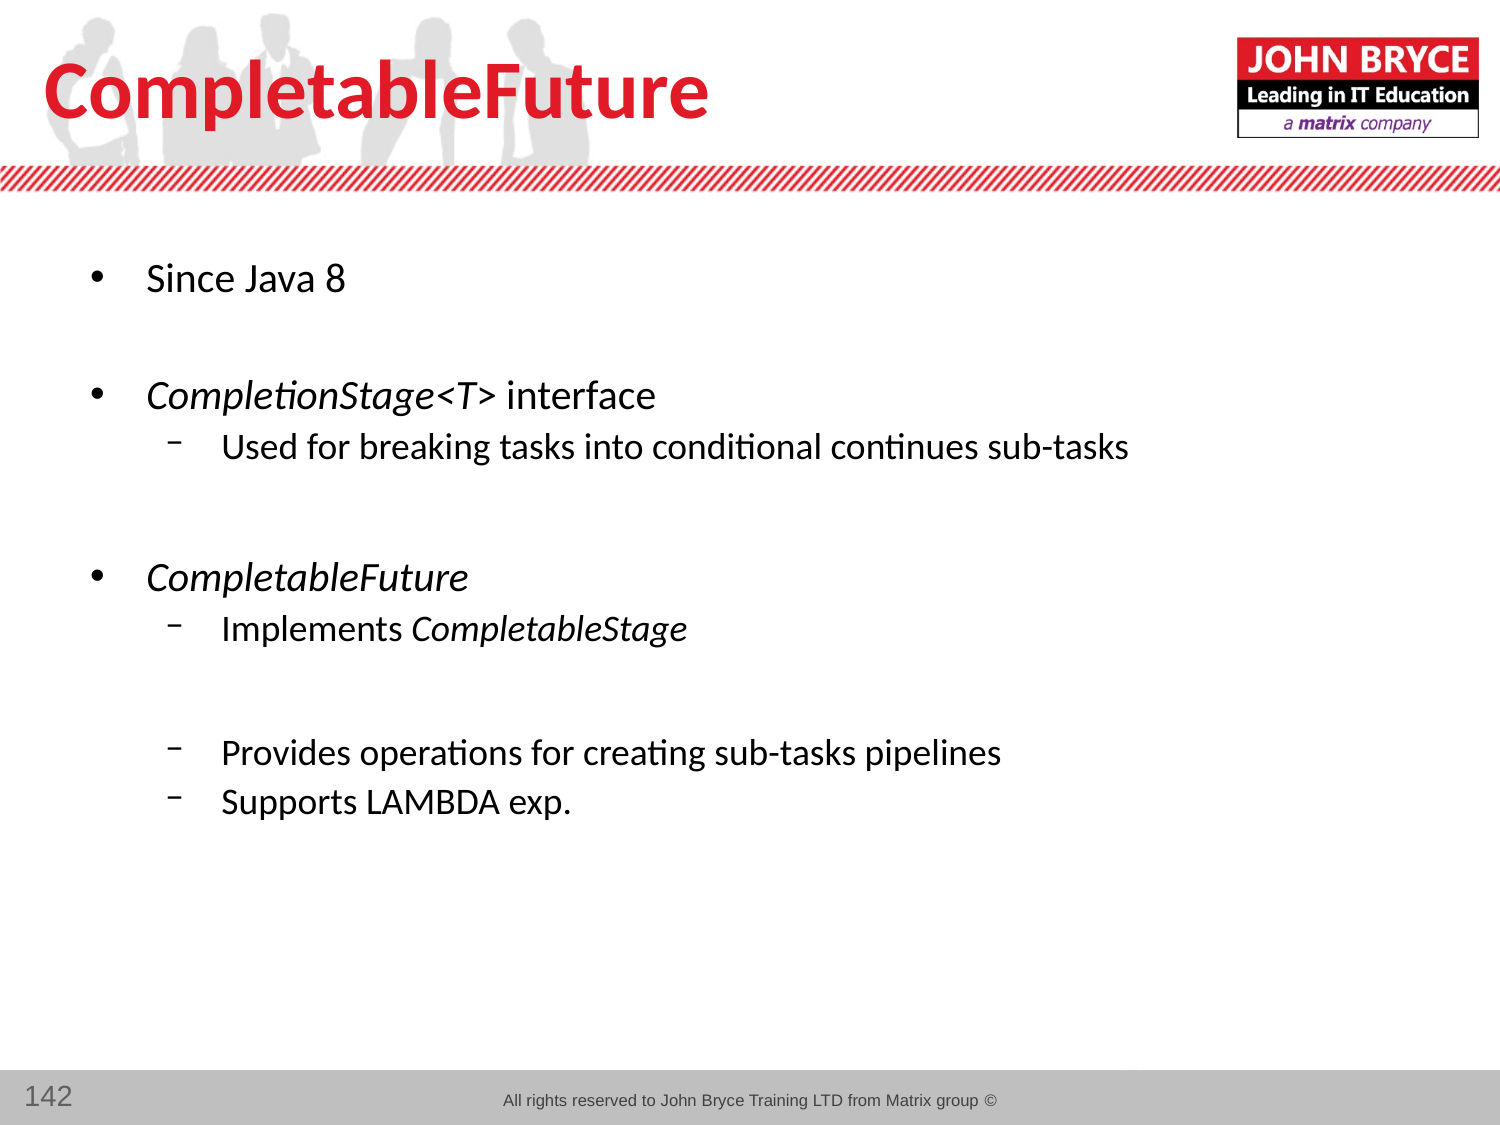

# CompletableFuture
Since Java 8

CompletionStage<T> interface
Used for breaking tasks into conditional continues sub-tasks

CompletableFuture
Implements CompletableStage

Provides operations for creating sub-tasks pipelines
Supports LAMBDA exp.